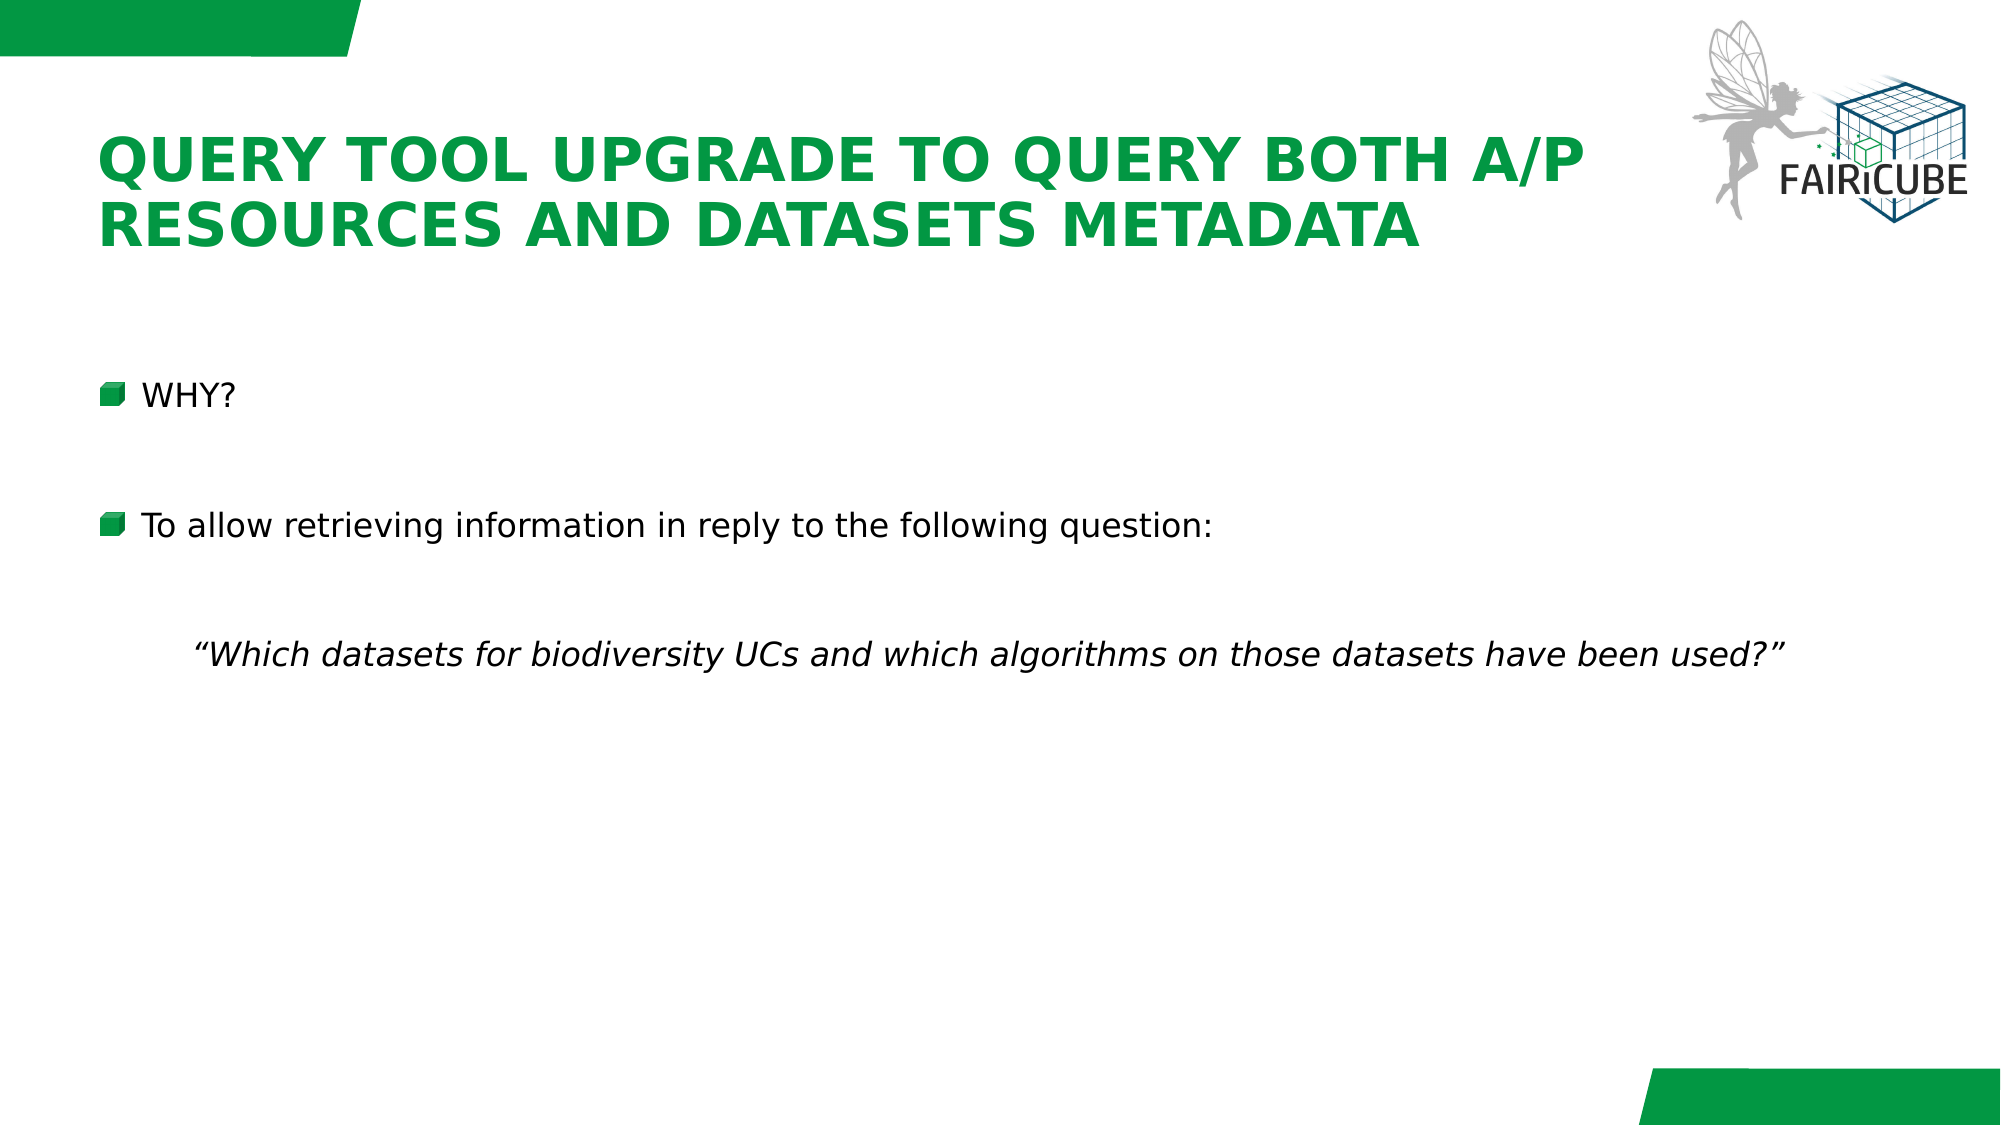

# Query Tool upgrade to query both a/p resources and datasets metadata

WHY?

To allow retrieving information in reply to the following question:

“Which datasets for biodiversity UCs and which algorithms on those datasets have been used?”